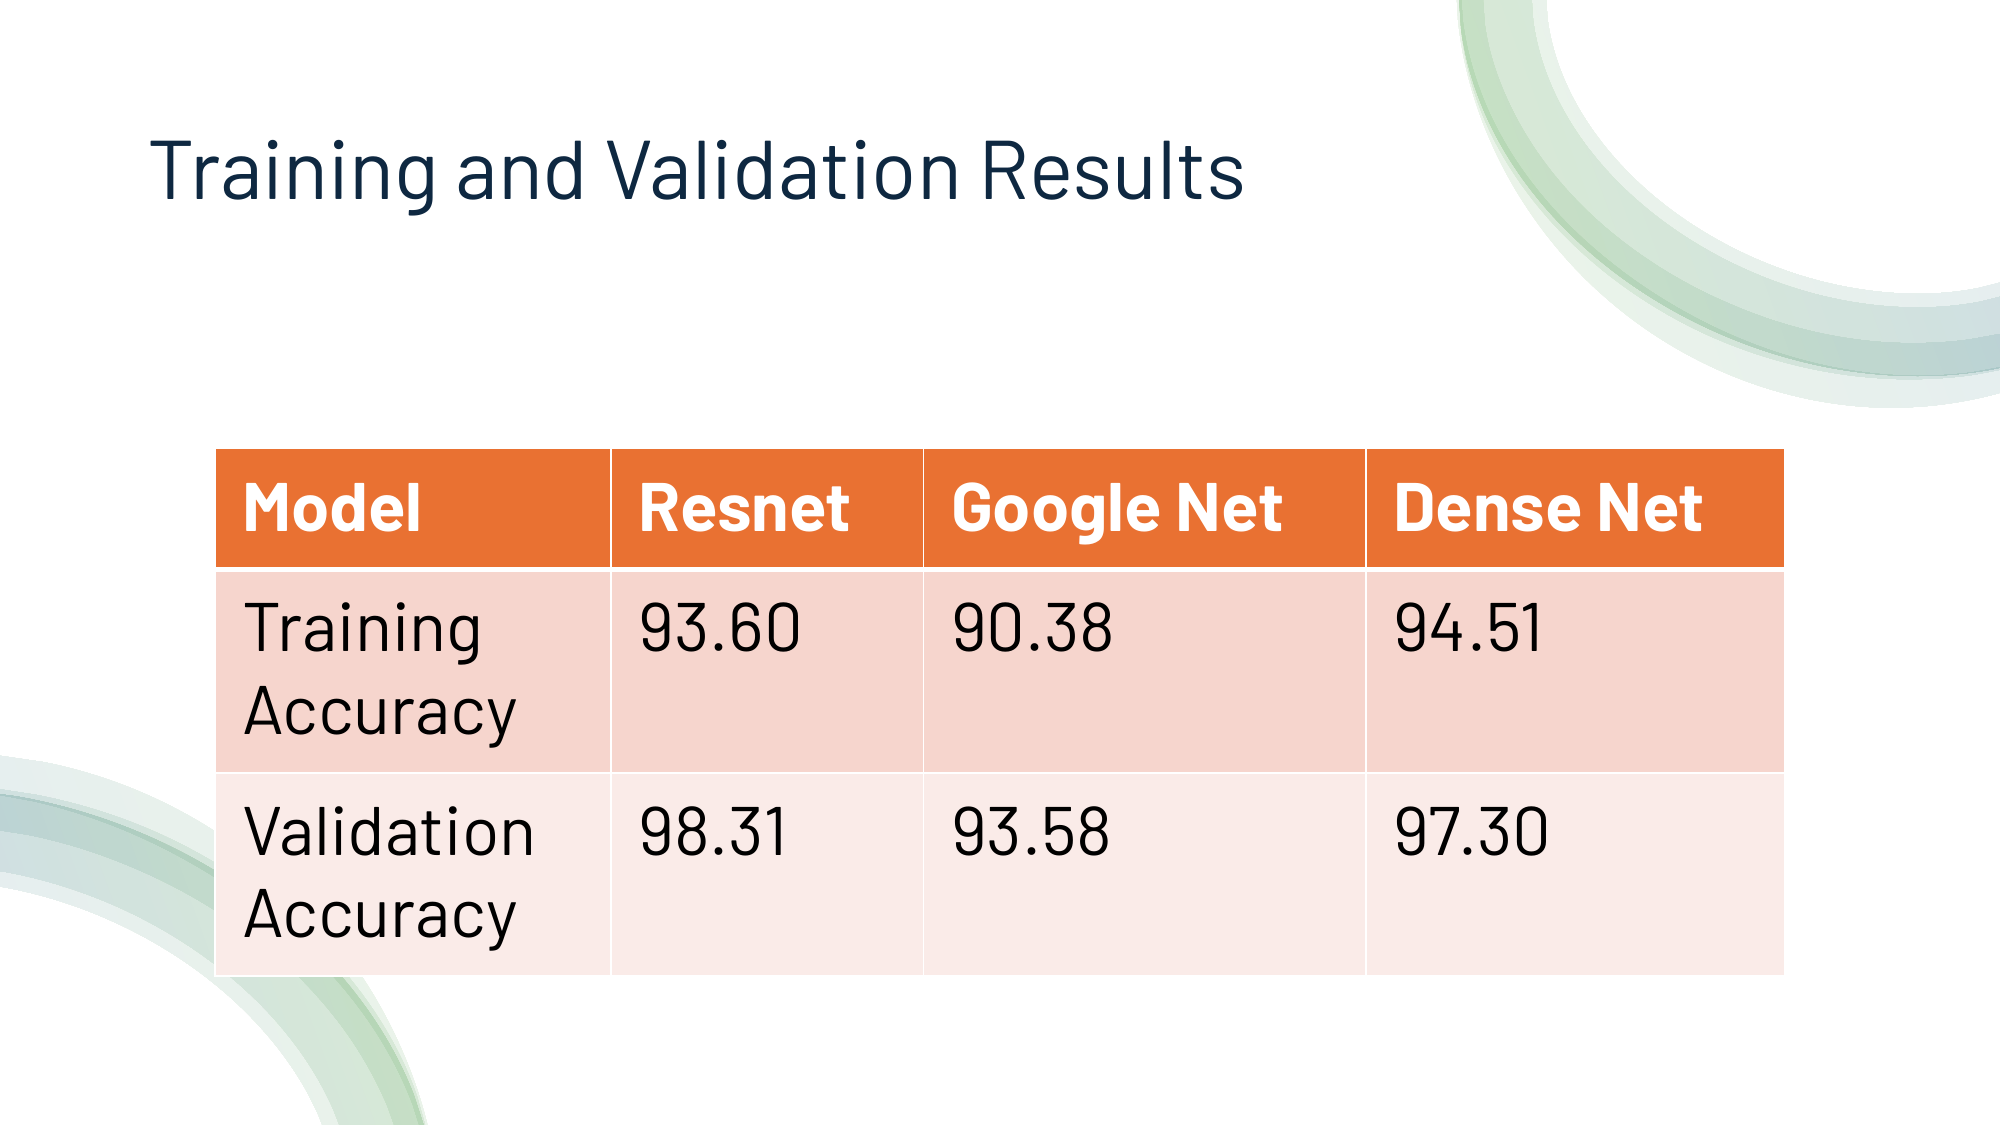

# Training and Validation Results
| Model | Resnet | Google Net | Dense Net |
| --- | --- | --- | --- |
| Training Accuracy | 93.60 | 90.38 | 94.51 |
| Validation Accuracy | 98.31 | 93.58 | 97.30 |